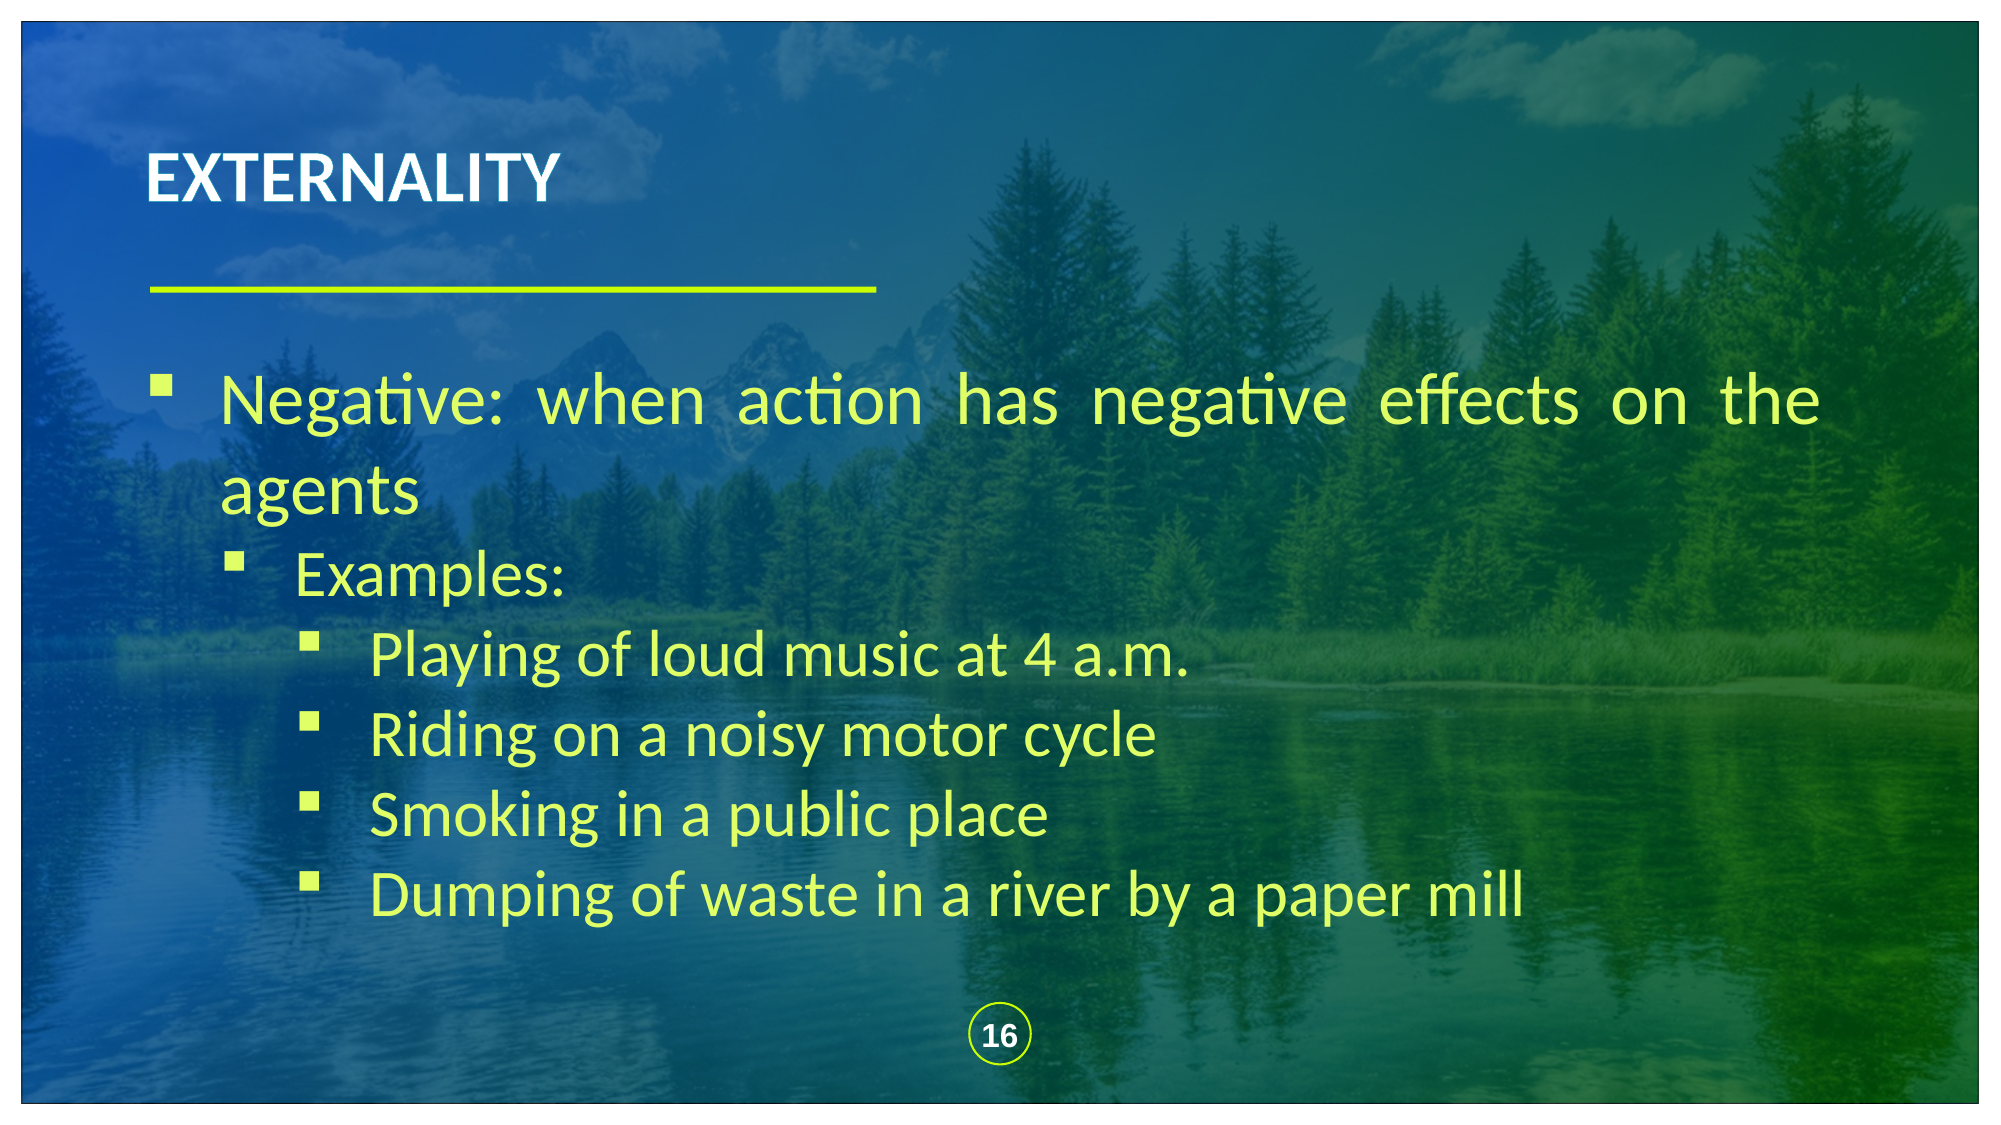

externality
Negative: when action has negative effects on the agents
Examples:
Playing of loud music at 4 a.m.
Riding on a noisy motor cycle
Smoking in a public place
Dumping of waste in a river by a paper mill
16